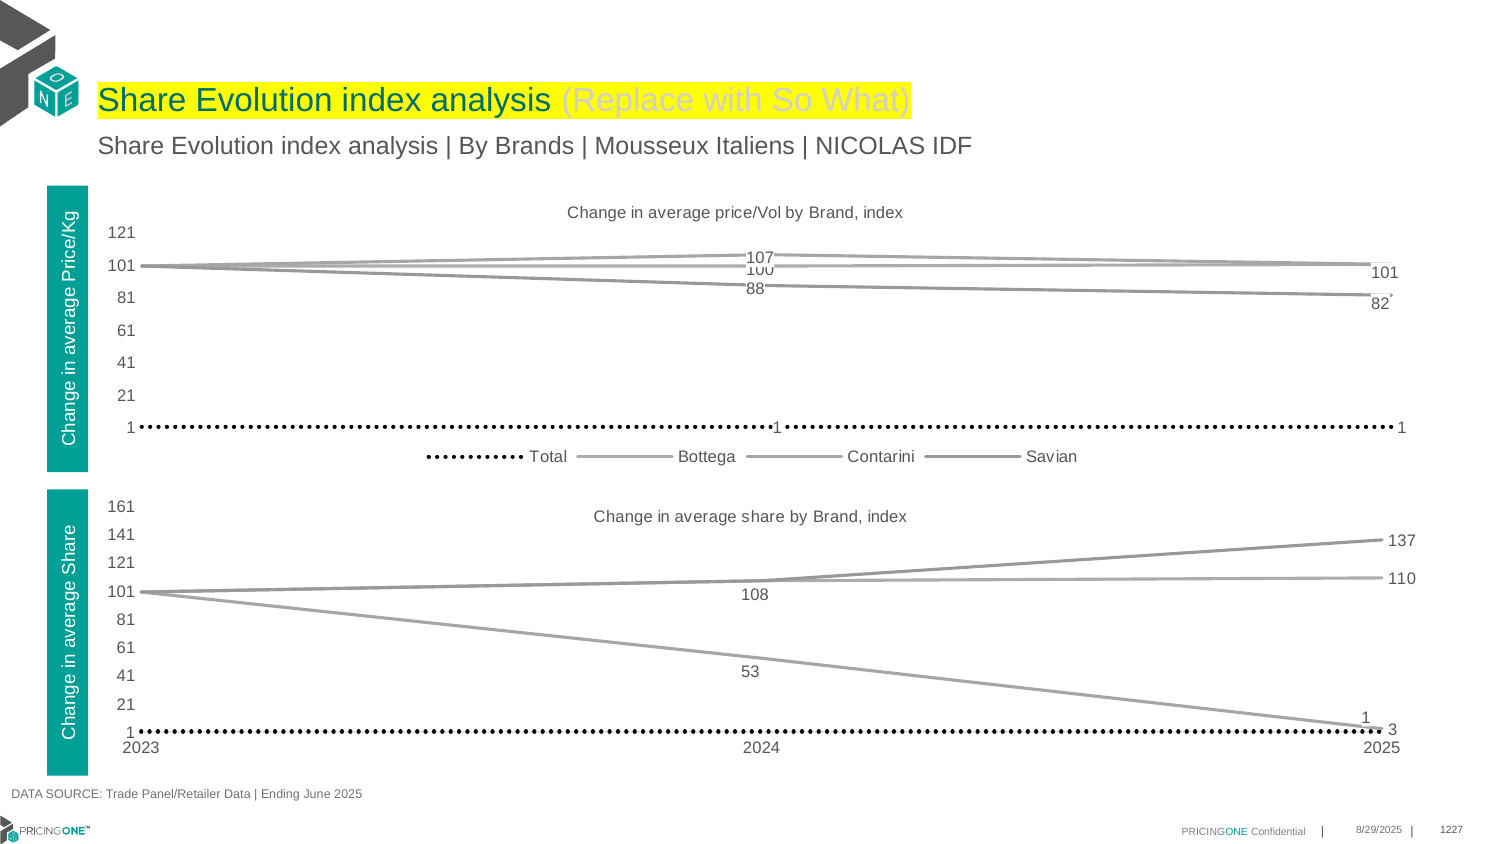

# Share Evolution index analysis (Replace with So What)
Share Evolution index analysis | By Brands | Mousseux Italiens | NICOLAS IDF

### Chart: Change in average price/Vol by Brand, index

| Category | Total | Bottega | Contarini | Savian |
|---|---|---|---|---|
| 2023 | 1.0 | 100.0 | 100.0 | 100.0 |
| 2024 | 0.9340069748725744 | 100.0 | 107.0 | 88.0 |
| 2025 | 0.933604578377895 | 101.0 | 101.0 | 82.0 |
Change in average Price/Kg

### Chart: Change in average share by Brand, index

| Category | Total | Bottega | Contarini | Savian |
|---|---|---|---|---|
| 2023 | 1.0 | 100.0 | 100.0 | 100.0 |
| 2024 | 1.0 | 108.0 | 53.0 | 108.0 |
| 2025 | 1.0 | 110.0 | 3.0 | 137.0 |
Change in average Share
DATA SOURCE: Trade Panel/Retailer Data | Ending June 2025

8/29/2025
1227